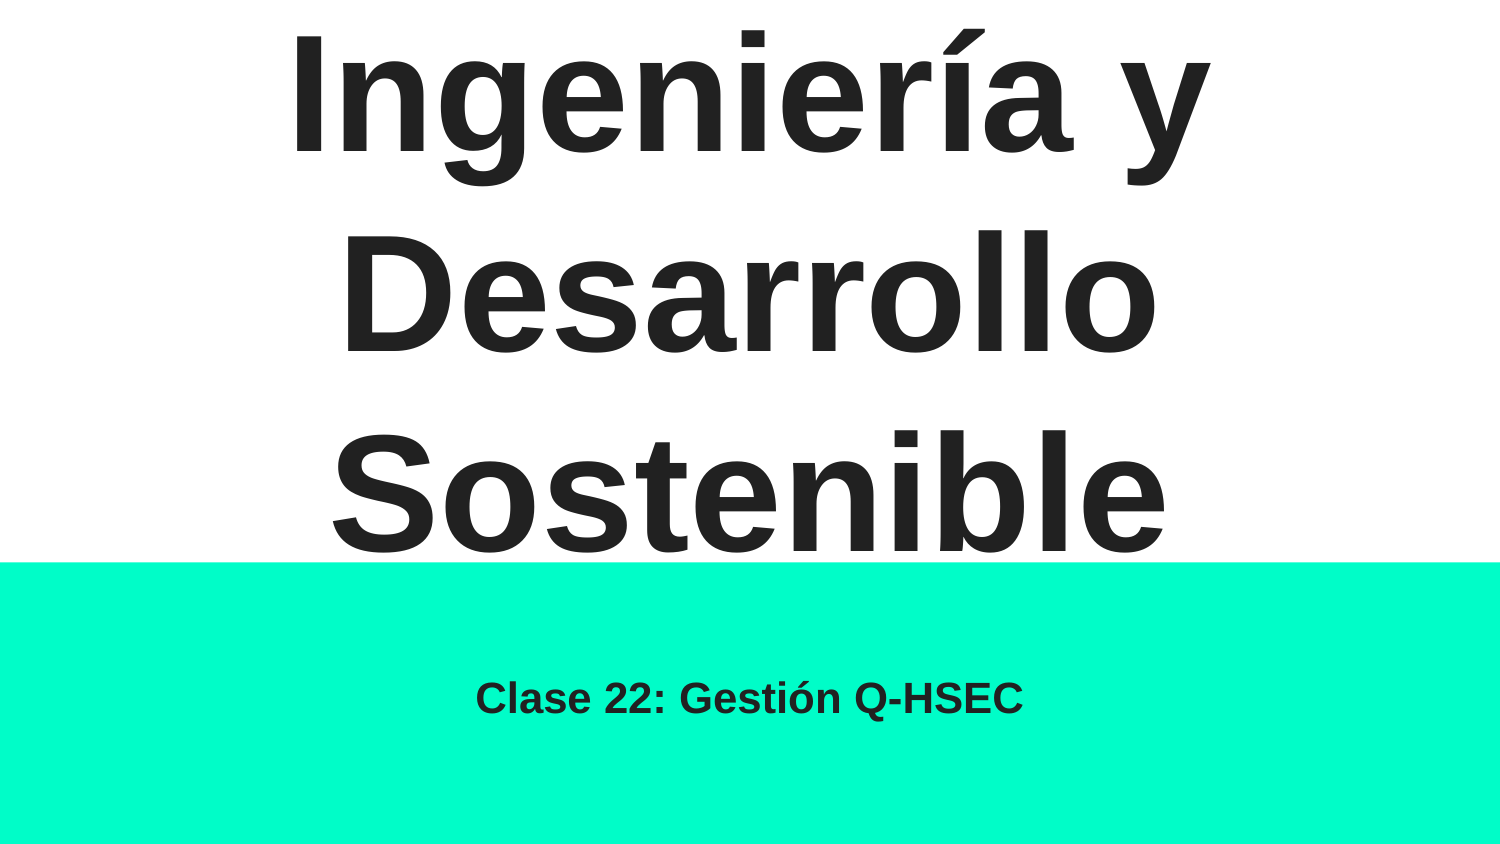

# Ingeniería y Desarrollo Sostenible
Clase 22: Gestión Q-HSEC